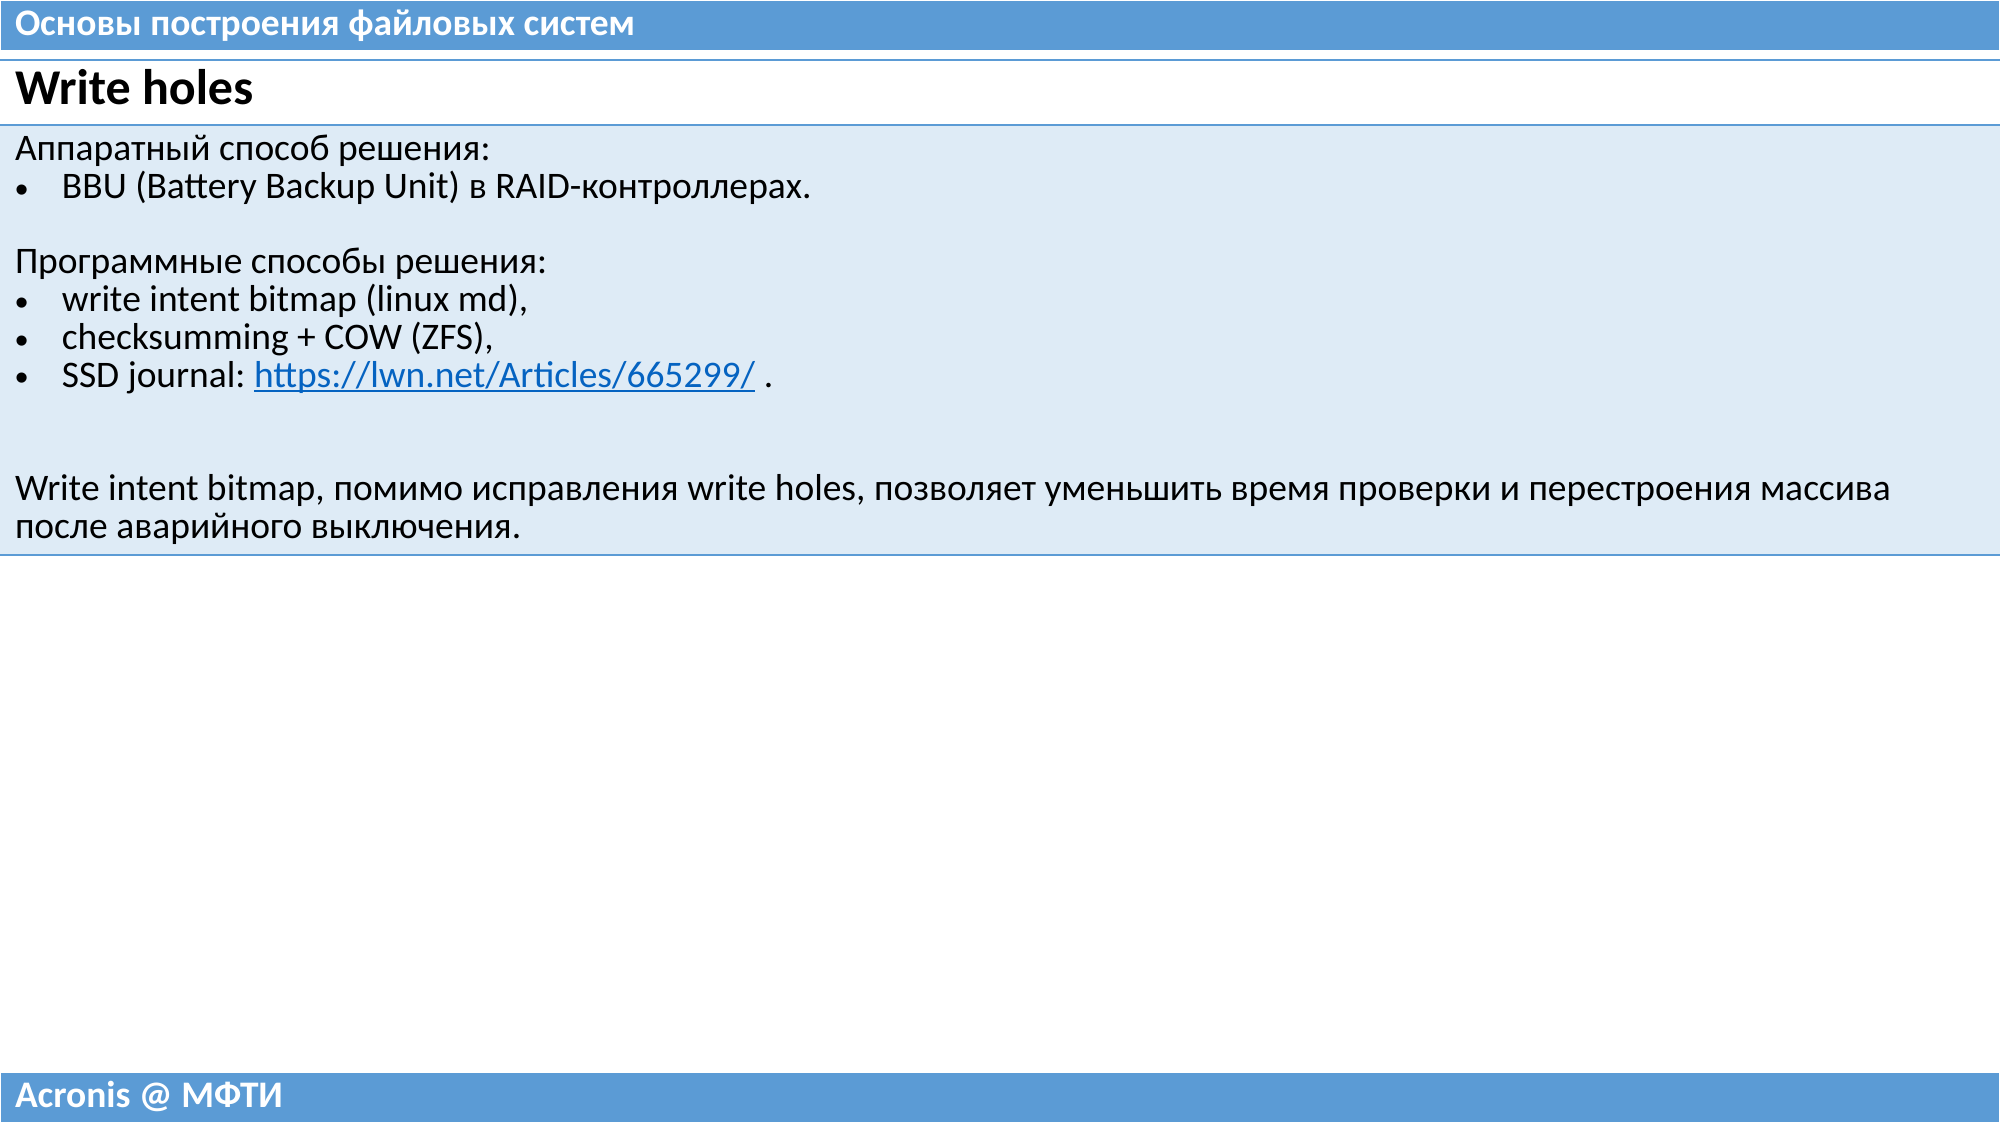

| Основы построения файловых систем |
| --- |
| Write holes |
| --- |
| Аппаратный способ решения: BBU (Battery Backup Unit) в RAID-контроллерах. Программные способы решения: write intent bitmap (linux md), checksumming + COW (ZFS), SSD journal: https://lwn.net/Articles/665299/ . Write intent bitmap, помимо исправления write holes, позволяет уменьшить время проверки и перестроения массива после аварийного выключения. |
| Acronis @ МФТИ |
| --- |